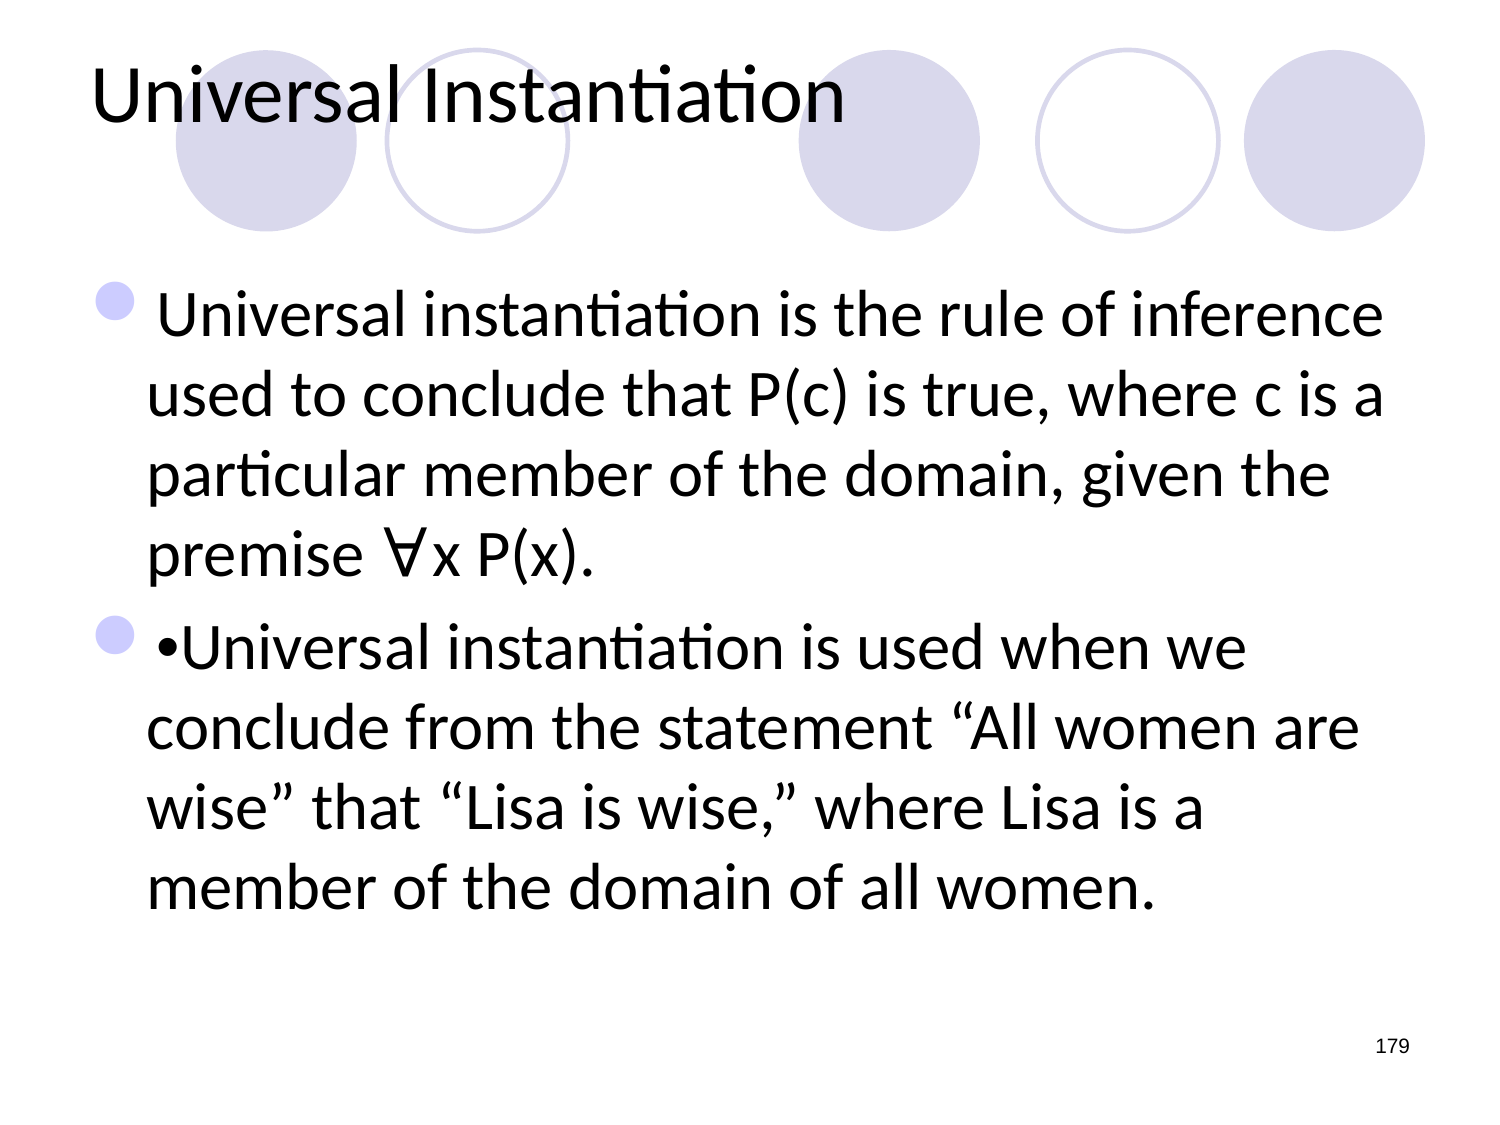

# Universal Instantiation
Universal instantiation is the rule of inference used to conclude that P(c) is true, where c is a particular member of the domain, given the premise ∀x P(x).
•Universal instantiation is used when we conclude from the statement “All women are wise” that “Lisa is wise,” where Lisa is a member of the domain of all women.

179